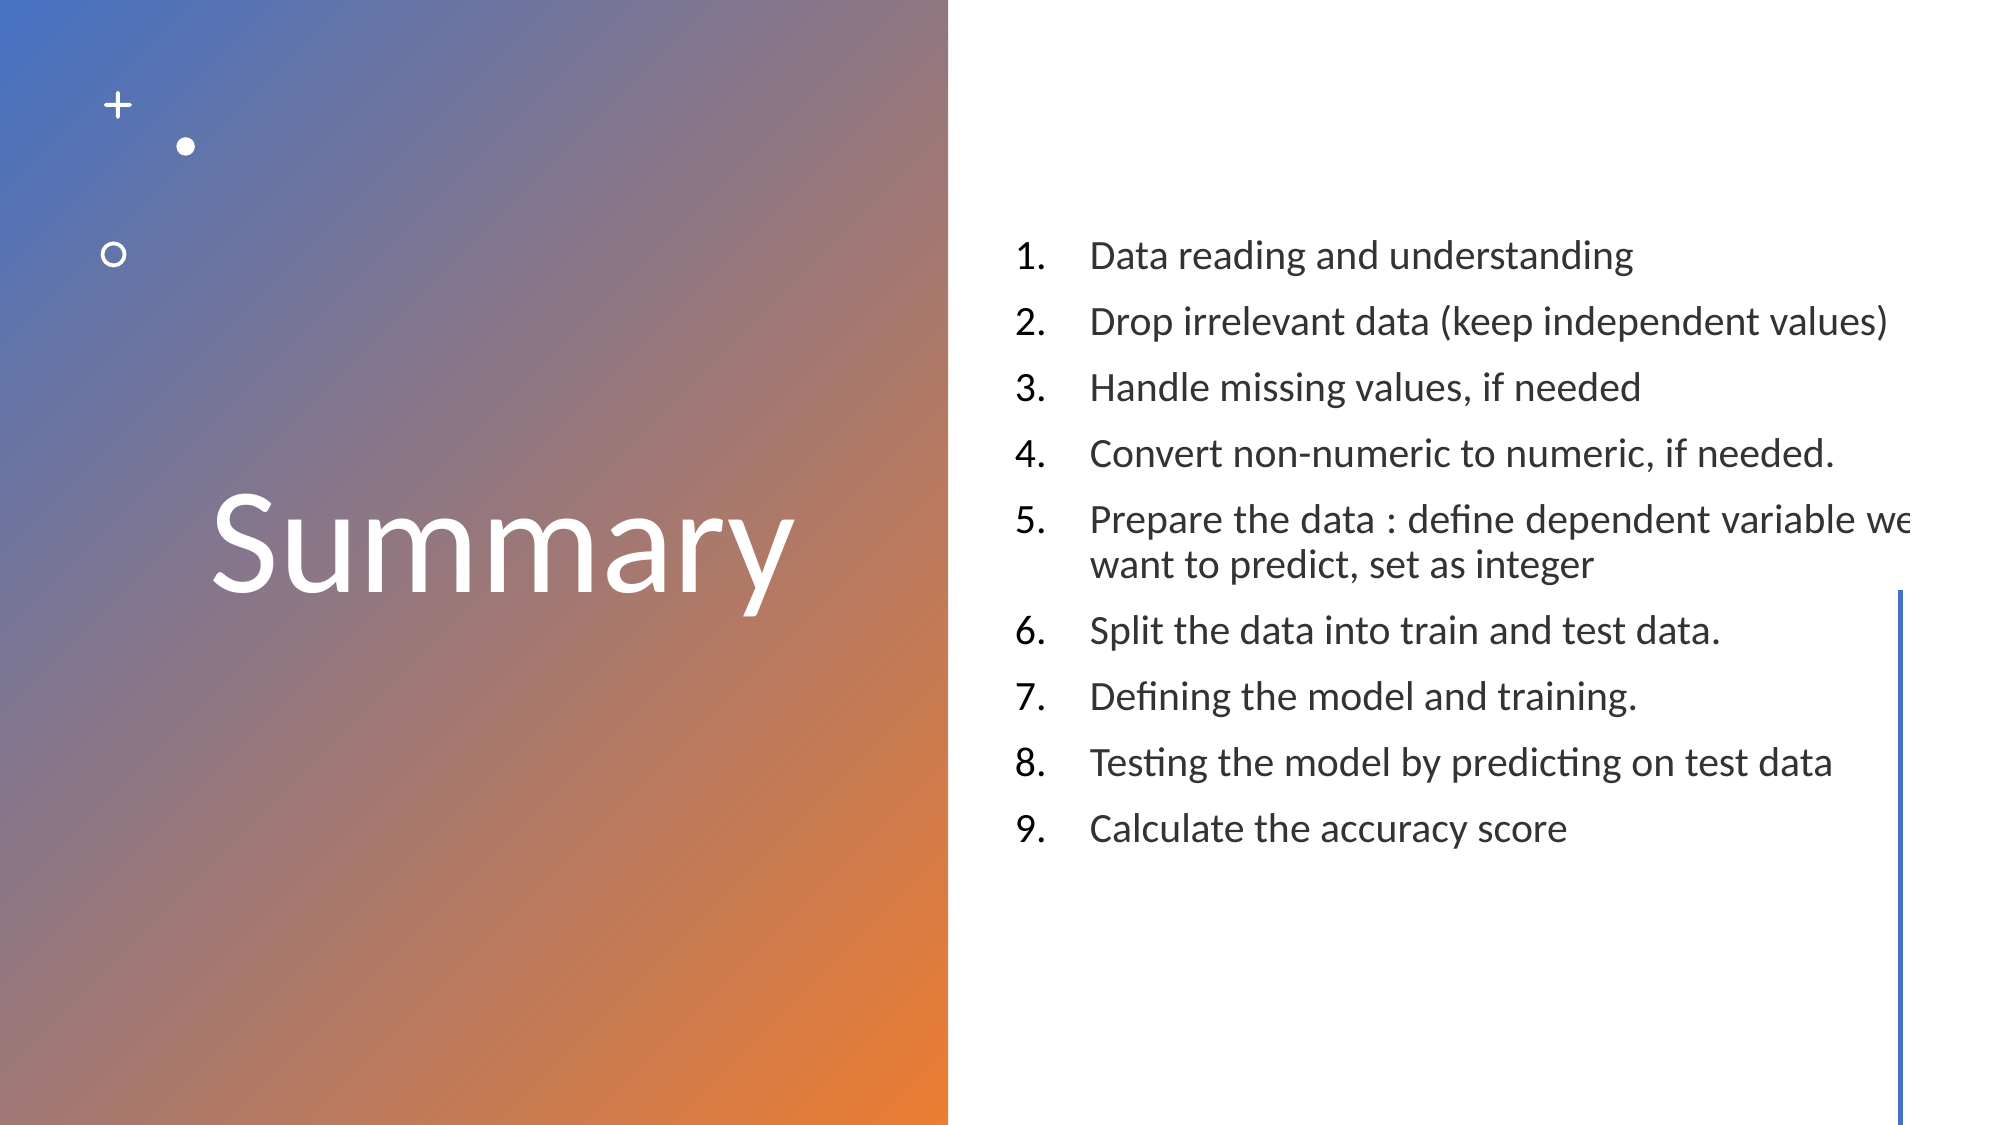

# Summary

Data reading and understanding
Drop irrelevant data (keep independent values)
Handle missing values, if needed
Convert non-numeric to numeric, if needed.
Prepare the data : define dependent variable we want to predict, set as integer
Split the data into train and test data.
Defining the model and training.
Testing the model by predicting on test data
Calculate the accuracy score